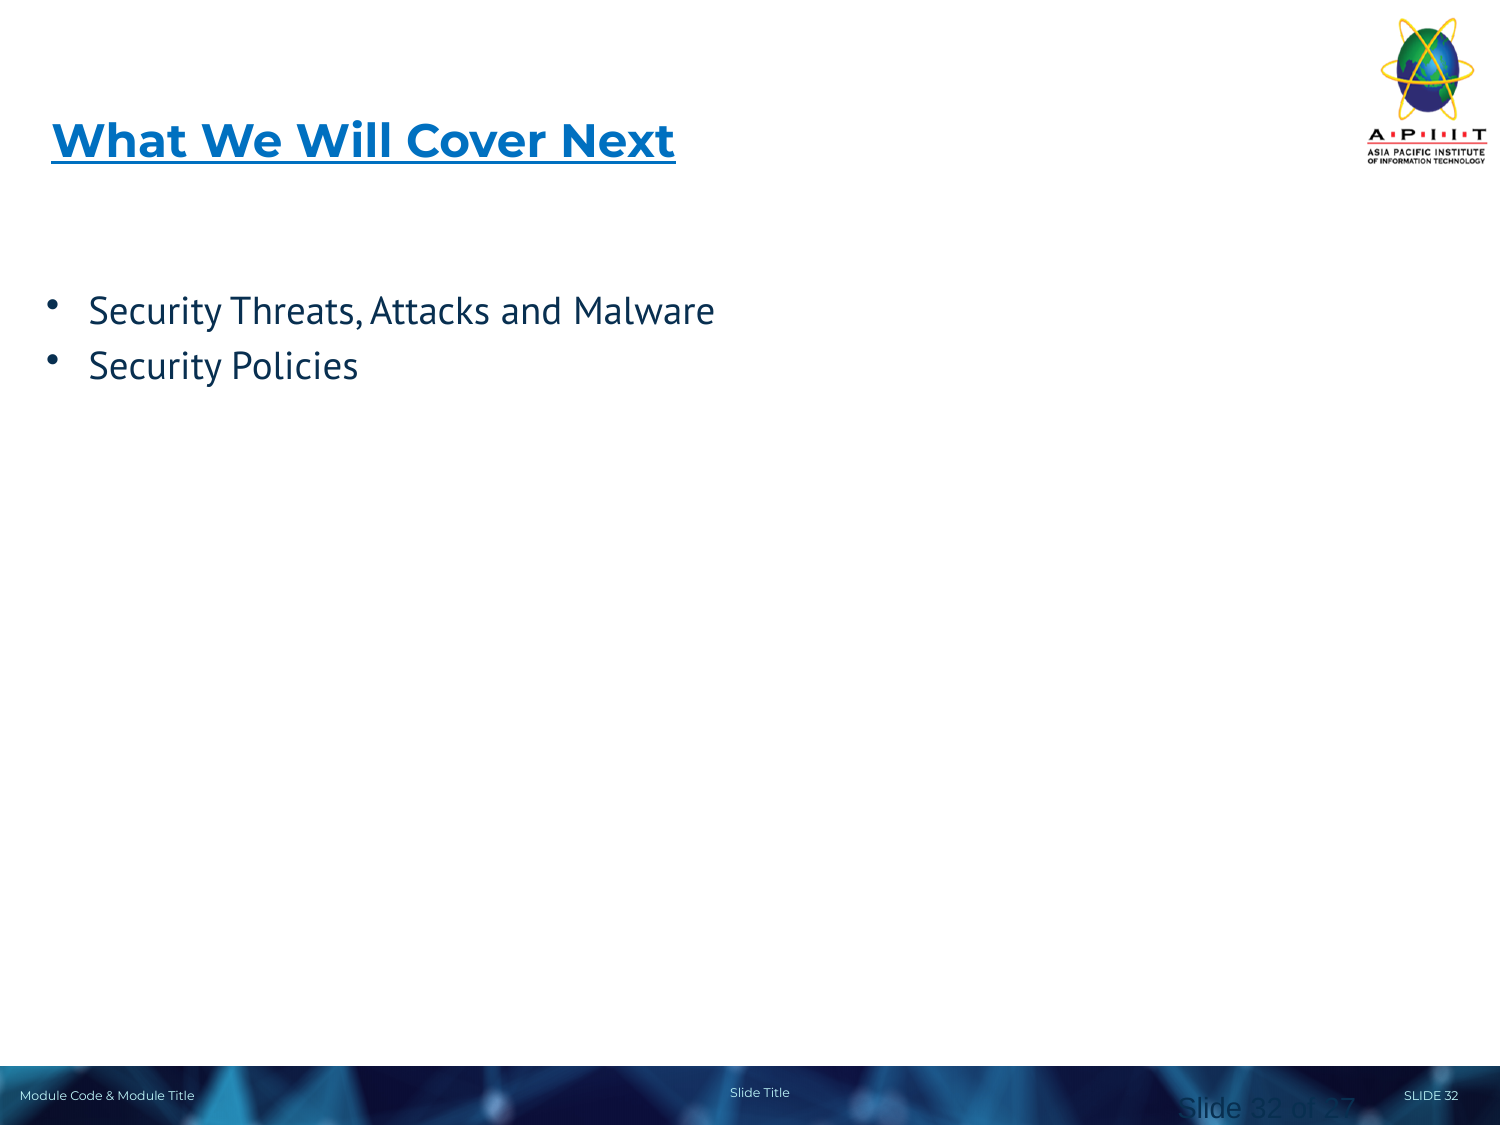

# What We Will Cover Next
Security Threats, Attacks and Malware
Security Policies

Slide 32 of 27